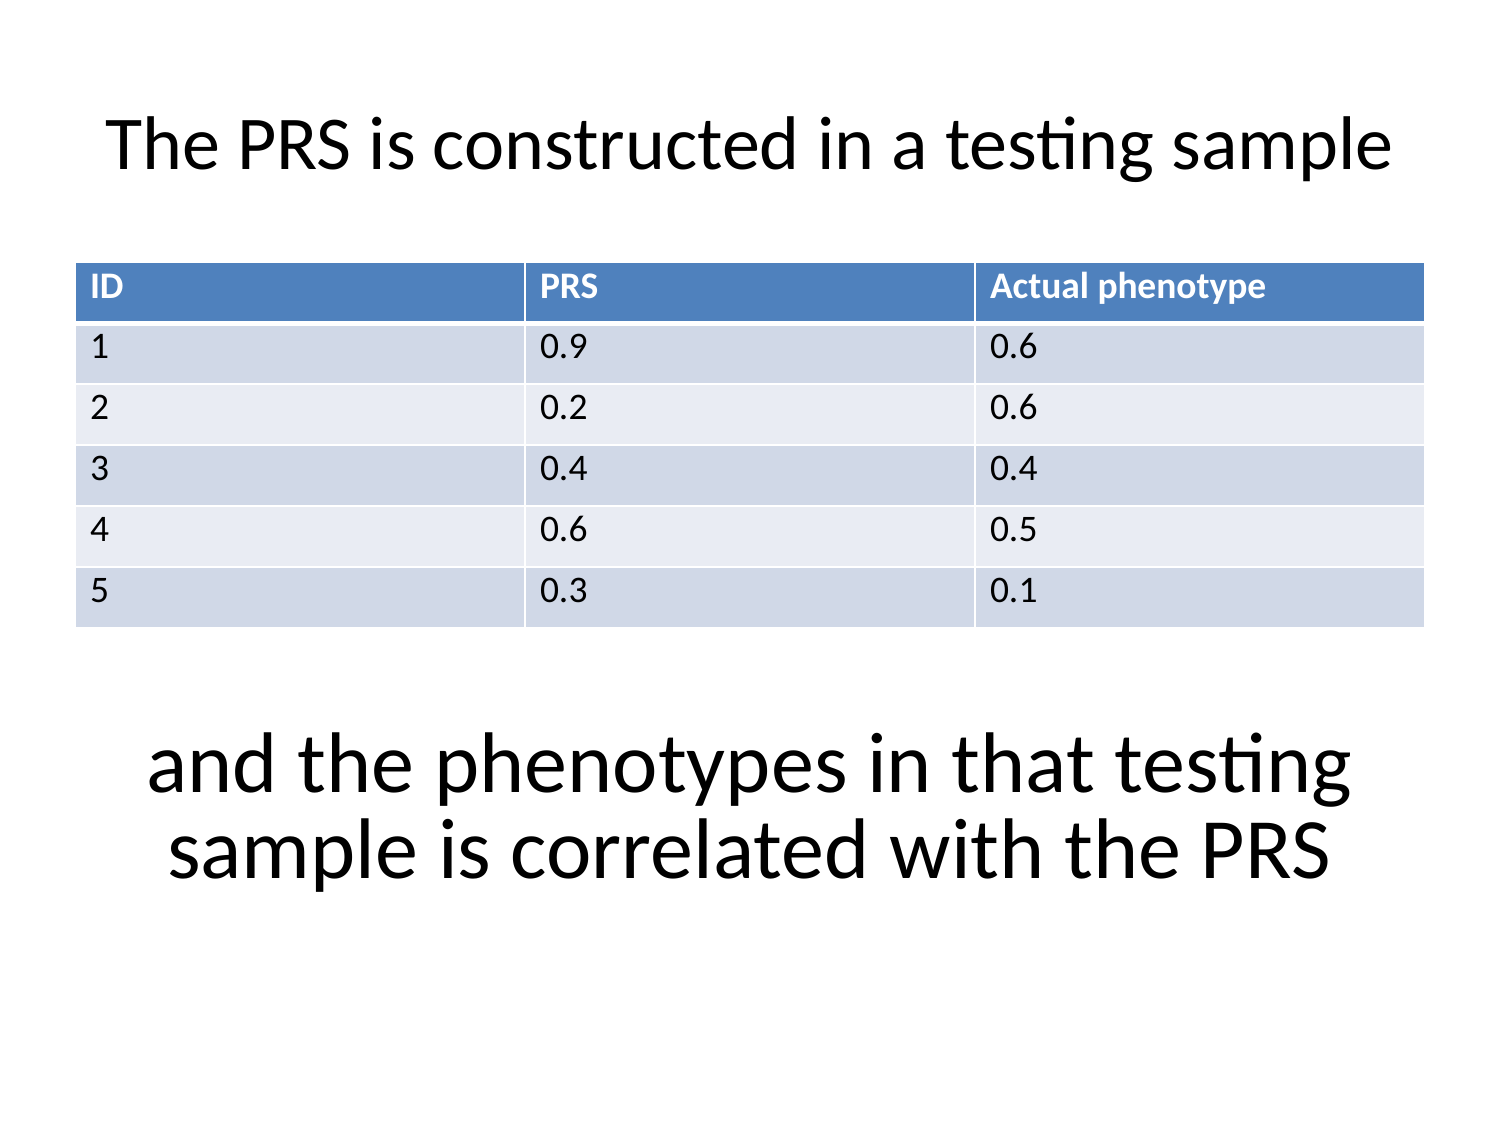

# The PRS is constructed in a testing sample
| ID | PRS | Actual phenotype |
| --- | --- | --- |
| 1 | 0.9 | 0.6 |
| 2 | 0.2 | 0.6 |
| 3 | 0.4 | 0.4 |
| 4 | 0.6 | 0.5 |
| 5 | 0.3 | 0.1 |
and the phenotypes in that testing sample is correlated with the PRS